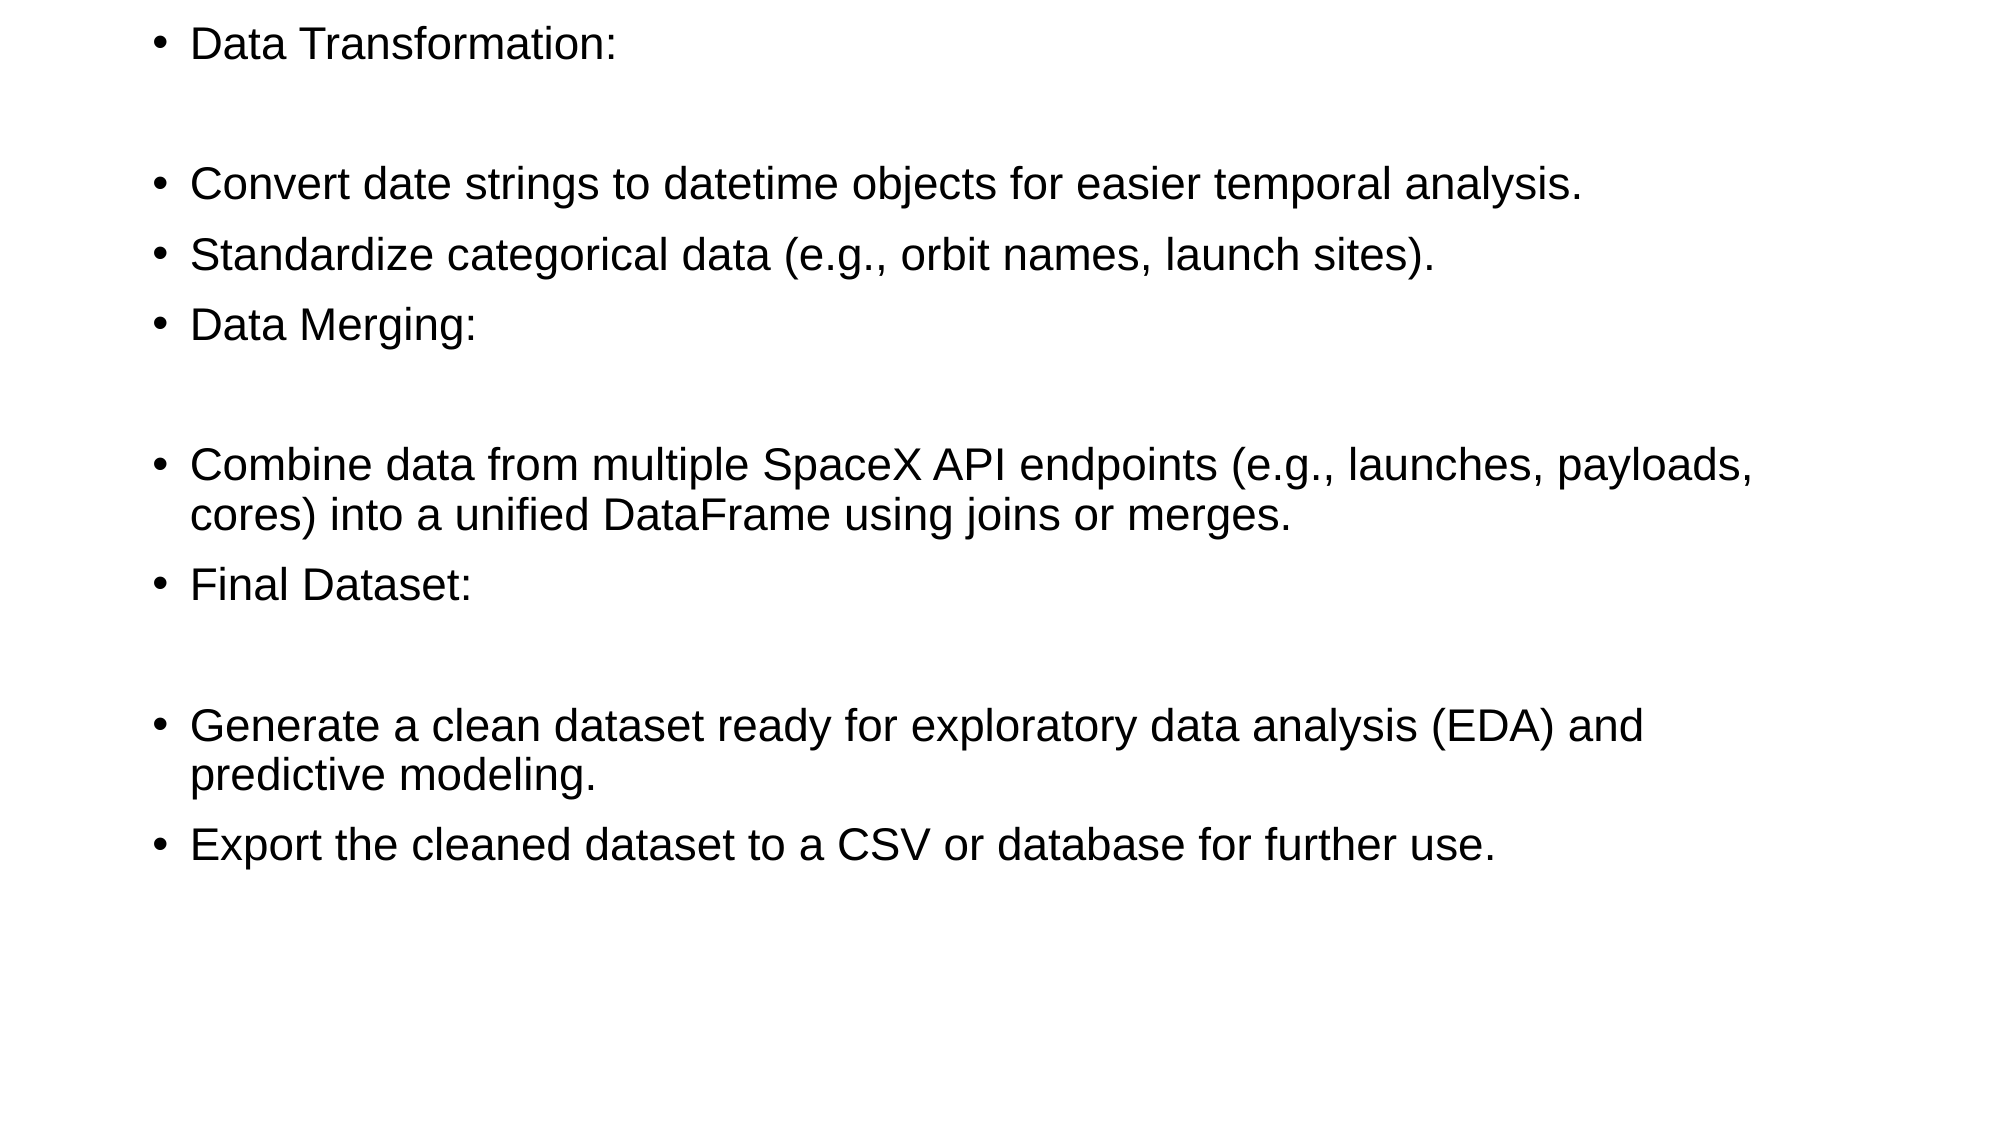

Data Transformation:

Convert date strings to datetime objects for easier temporal analysis.
Standardize categorical data (e.g., orbit names, launch sites).
Data Merging:

Combine data from multiple SpaceX API endpoints (e.g., launches, payloads, cores) into a unified DataFrame using joins or merges.
Final Dataset:

Generate a clean dataset ready for exploratory data analysis (EDA) and predictive modeling.
Export the cleaned dataset to a CSV or database for further use.